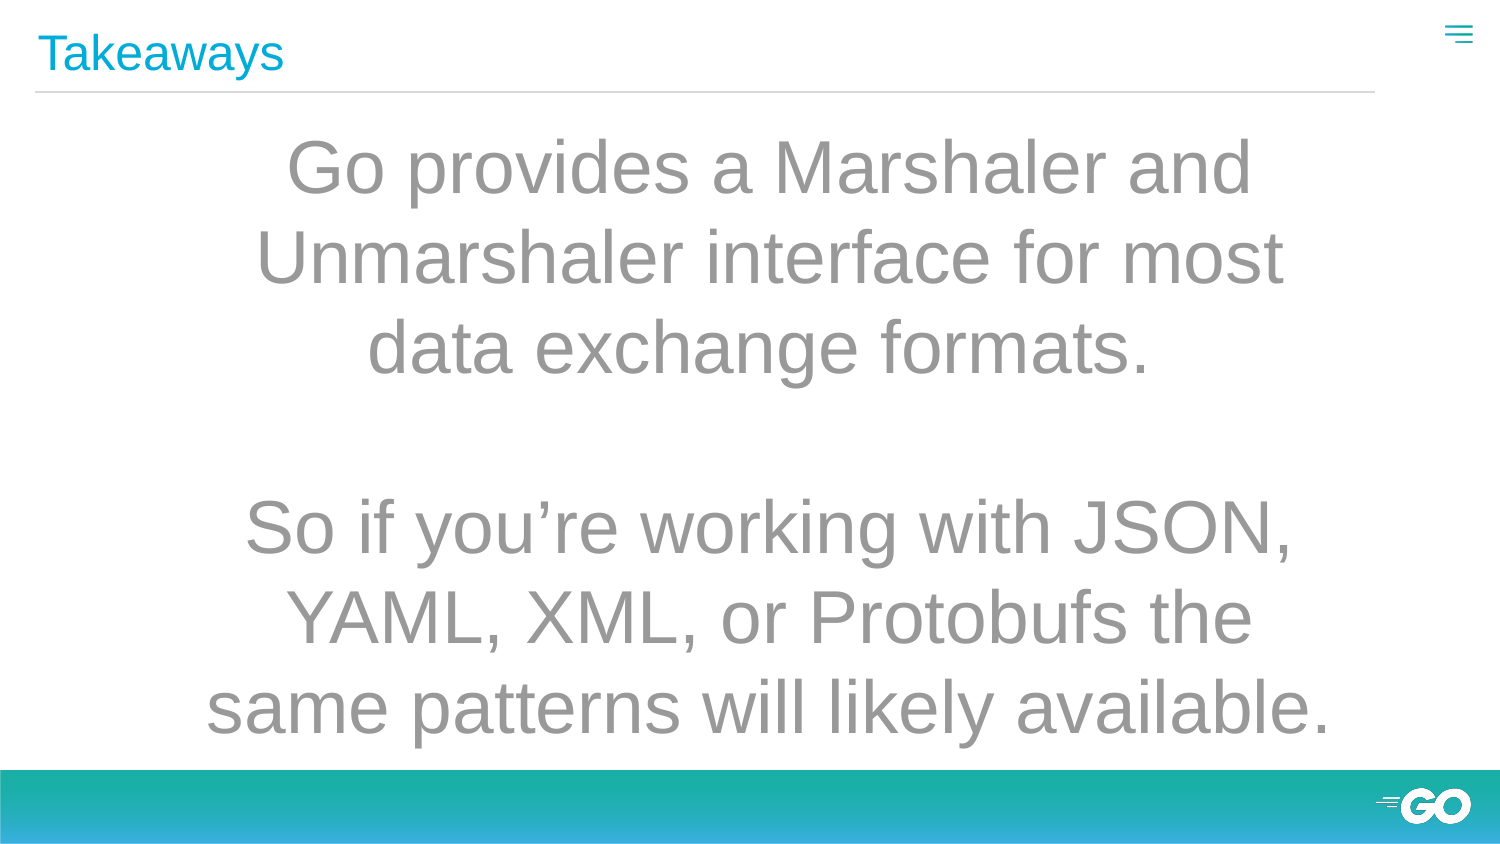

# Takeaways
Go provides a Marshaler and Unmarshaler interface for most data exchange formats.

So if you’re working with JSON, YAML, XML, or Protobufs the same patterns will likely available.